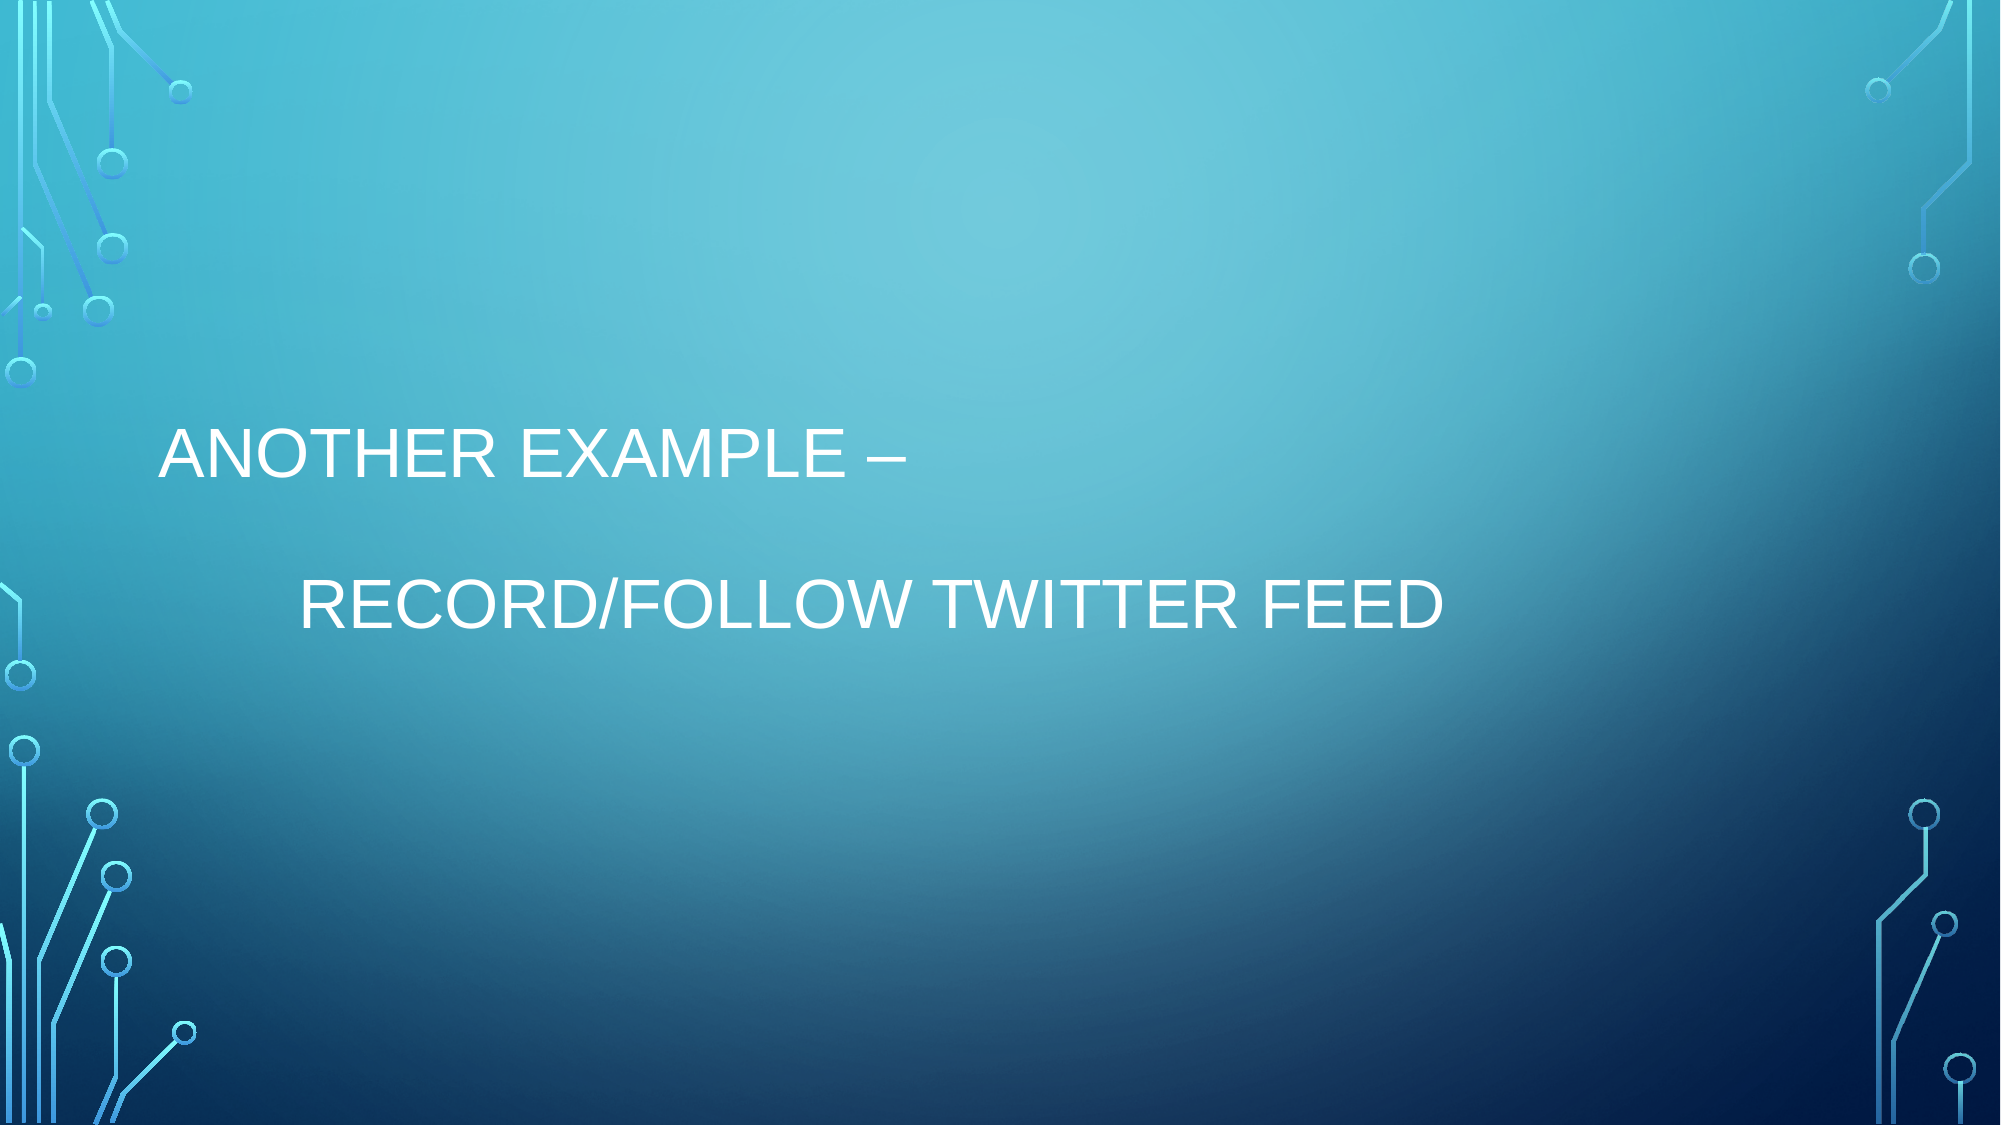

# Another Example – Record/Follow Twitter Feed